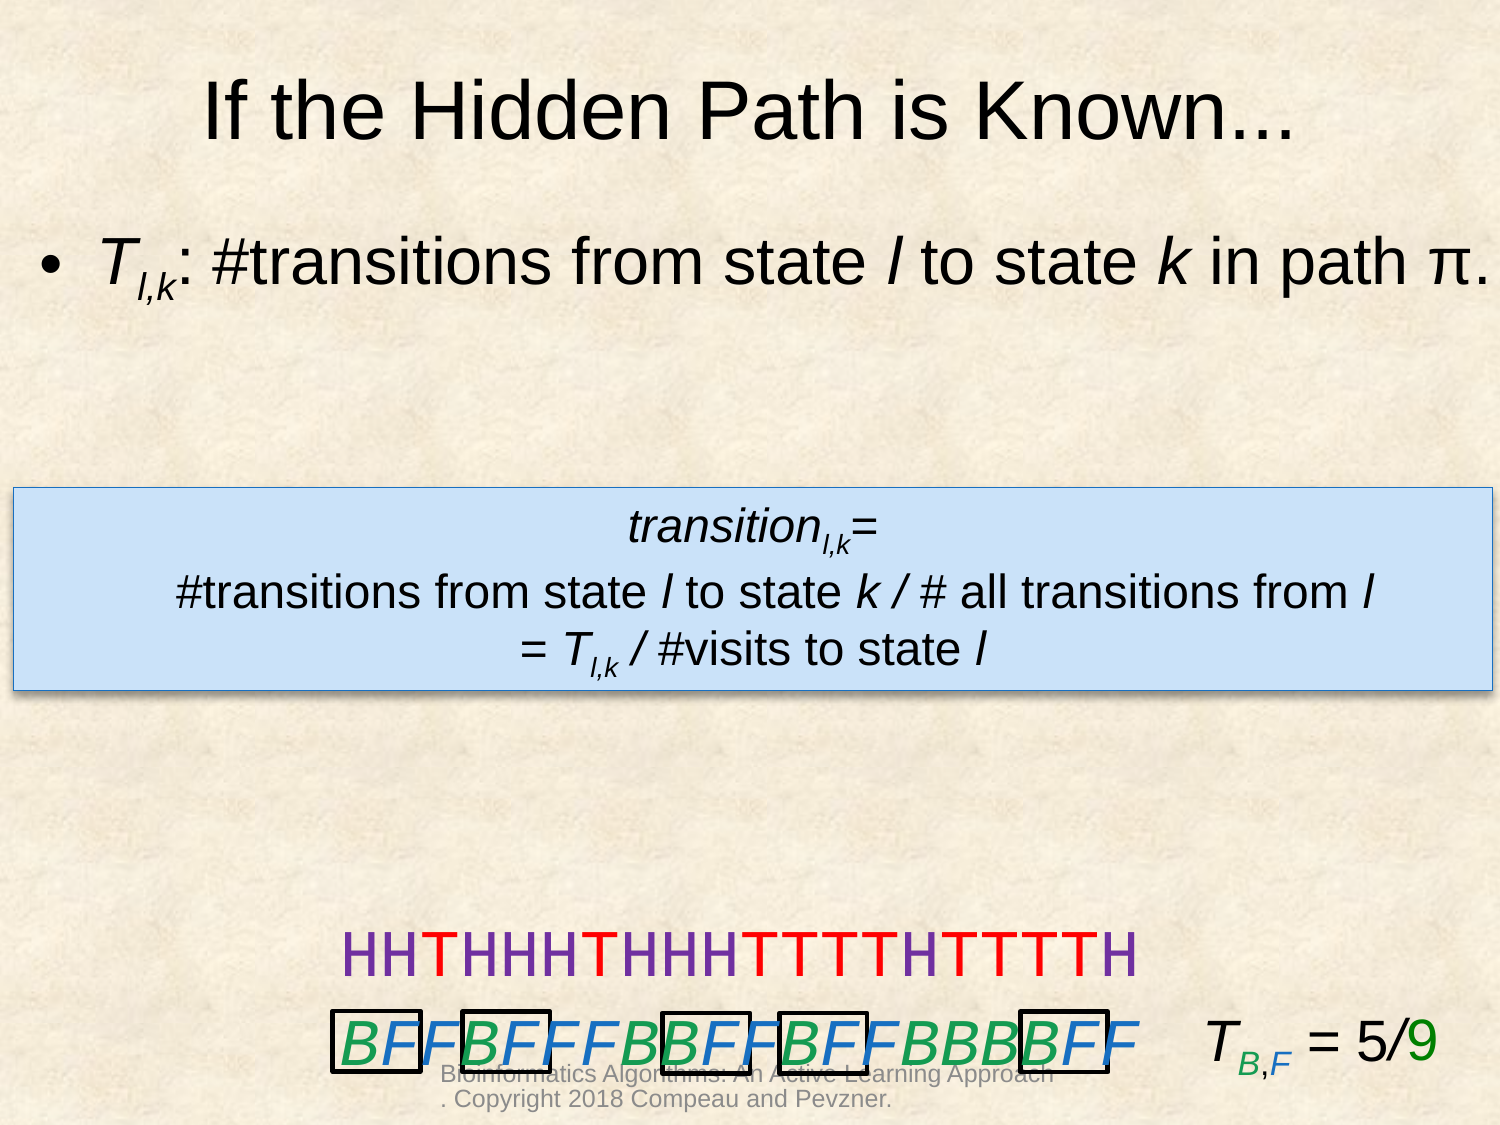

# If the Hidden Path is Known...
Tl,k: #transitions from state l to state k in path π.
transitionl,k=
#transitions from state l to state k / # all transitions from l
= Tl,k / #visits to state l
HHTHHHTHHHTTTTHTTTTH
BFFBFFFBBFFBFFBBBBFF
/9
TB,F = 5

Bioinformatics Algorithms: An Active Learning Approach. Copyright 2018 Compeau and Pevzner.